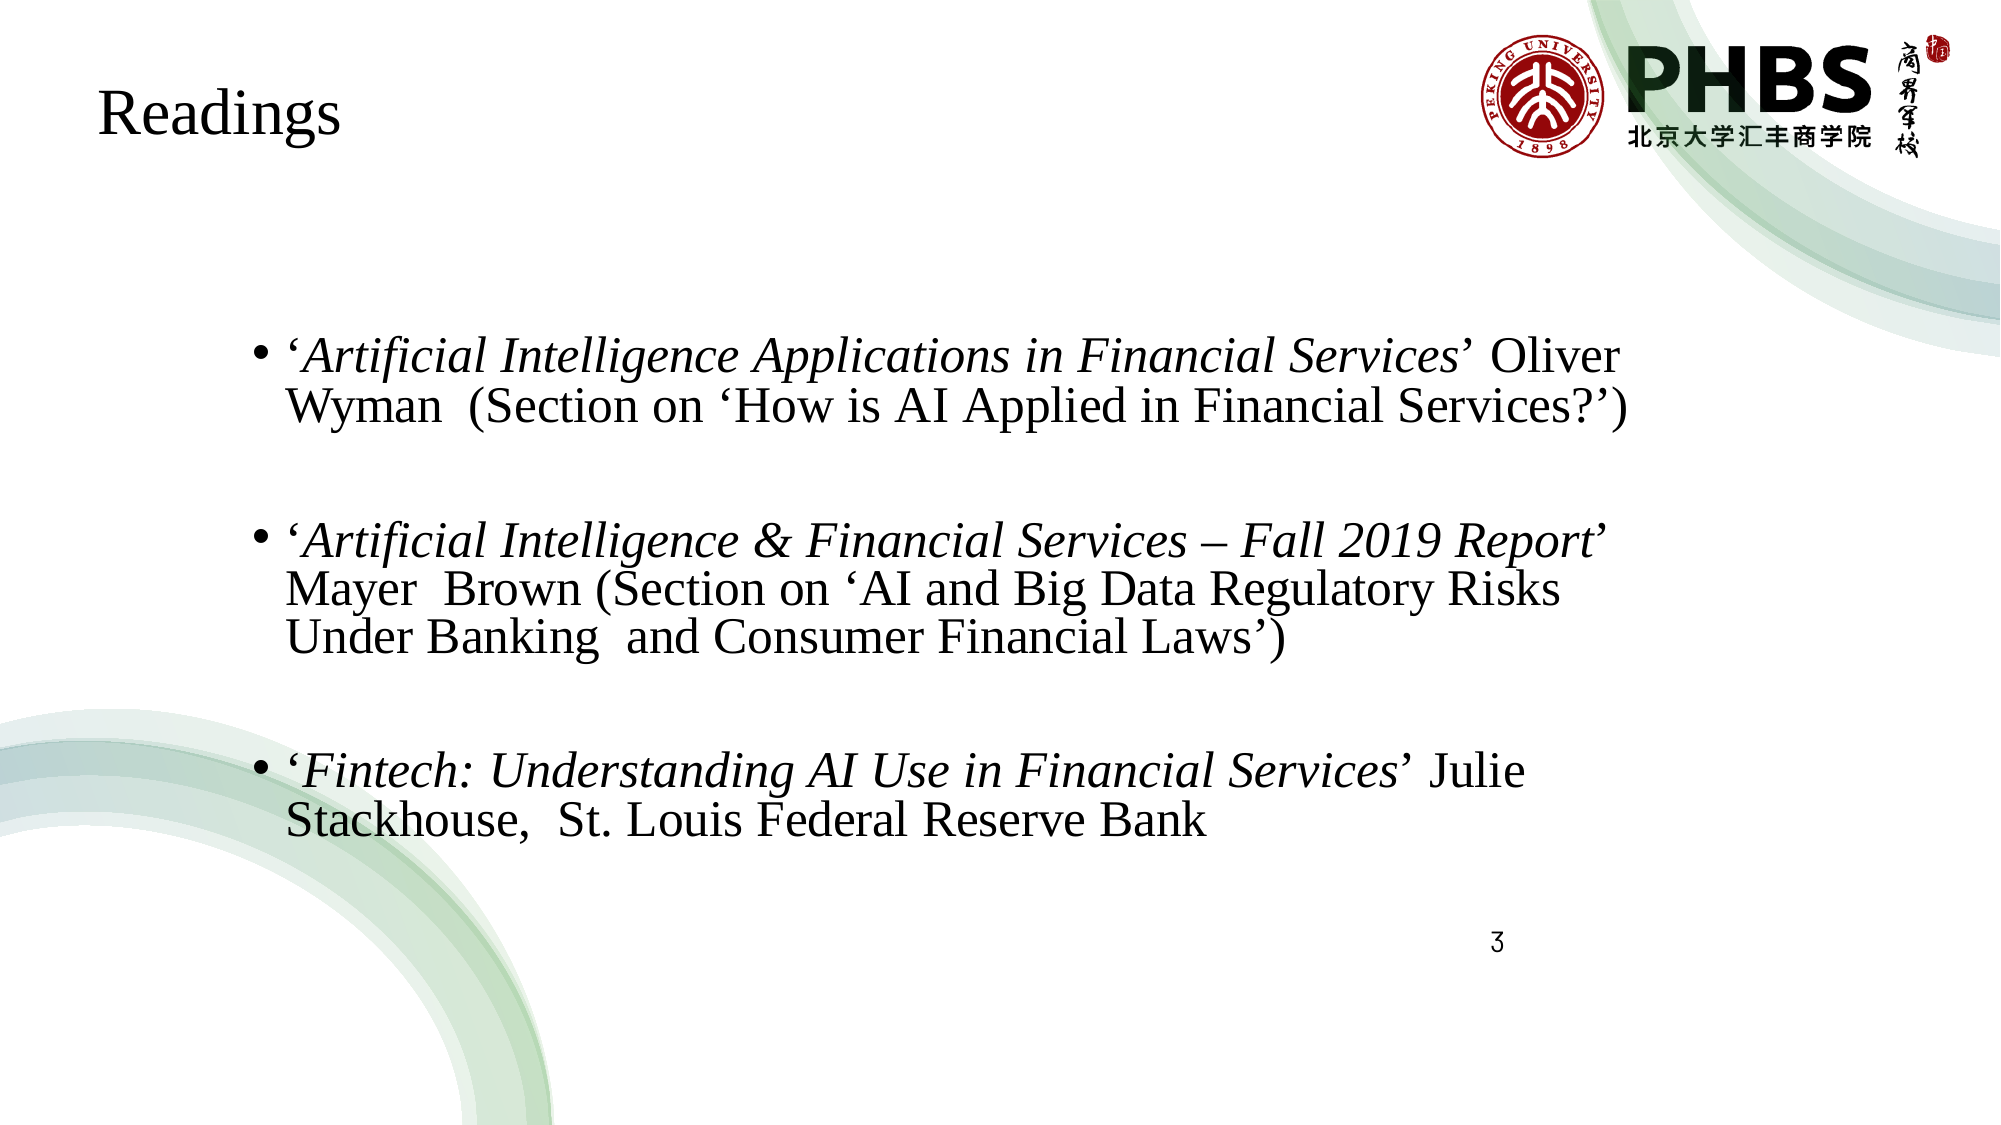

# Readings
‘Artificial Intelligence Applications in Financial Services’ Oliver Wyman  (Section on ‘How is AI Applied in Financial Services?’)

‘Artificial Intelligence & Financial Services – Fall 2019 Report’ Mayer  Brown (Section on ‘AI and Big Data Regulatory Risks Under Banking  and Consumer Financial Laws’)

‘Fintech: Understanding AI Use in Financial Services’ Julie Stackhouse,  St. Louis Federal Reserve Bank
3